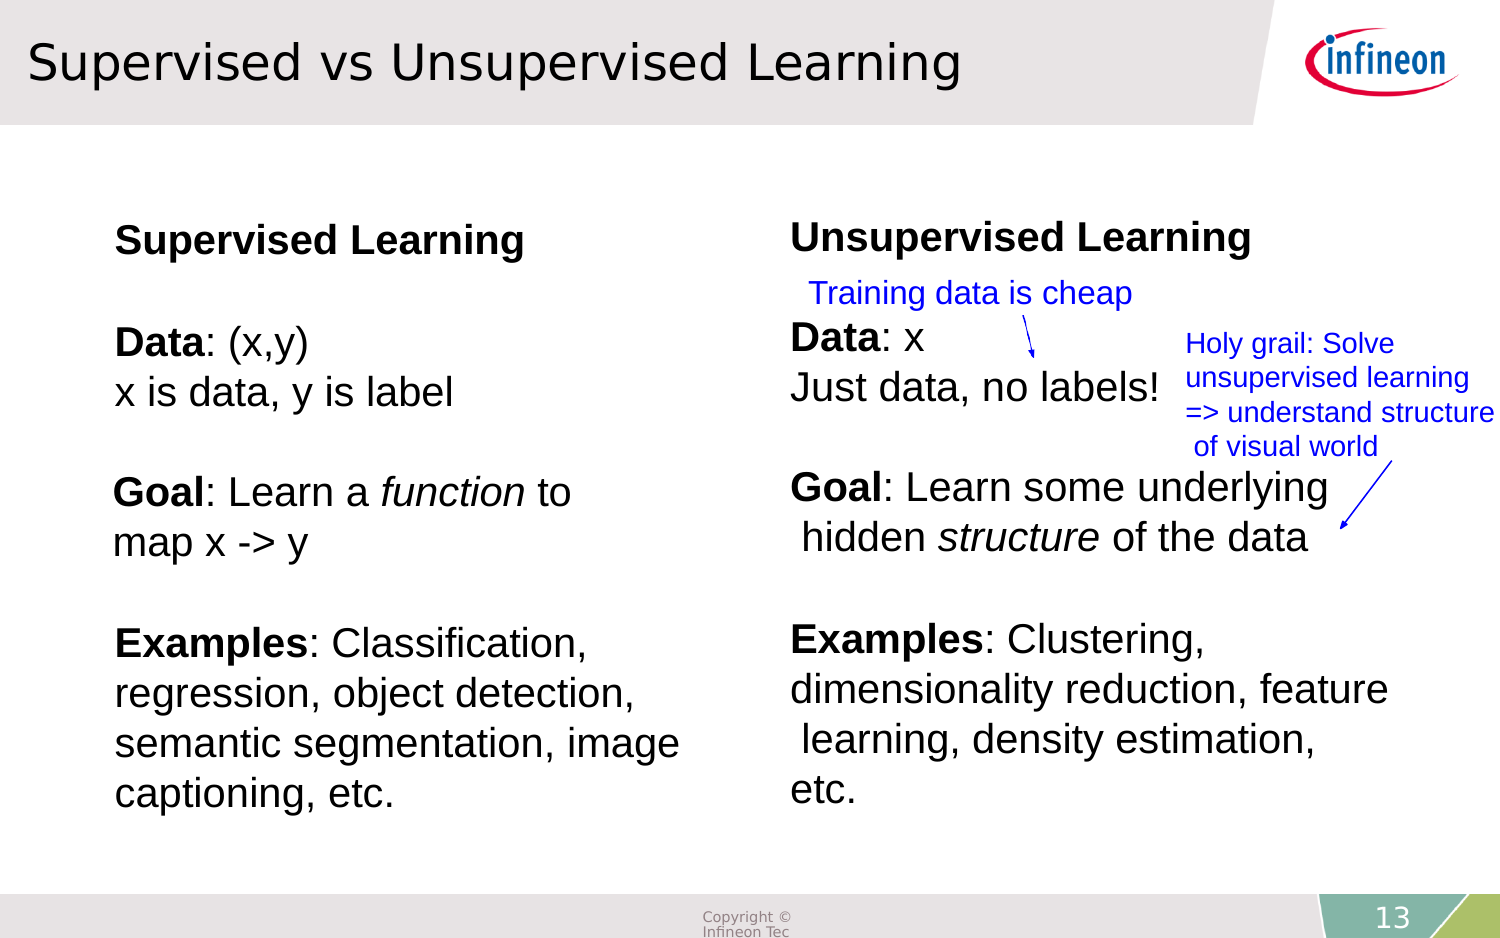

Supervised vs Unsupervised Learning
Unsupervised Learning
Training data is cheap
Supervised Learning

Data: (x,y)
x is data, y is label

Goal: Learn a function to
map x -> y

Examples: Classification,  regression, object detection,  semantic segmentation, image  captioning, etc.

Data: x
Just data, no labels!

Holy grail: Solve  unsupervised learning
=> understand structure  of visual world
Goal: Learn some underlying  hidden structure of the data

Examples: Clustering,  dimensionality reduction, feature  learning, density estimation, etc.

Lecture 13 -
Copyright © Infineon Technologies AG 2018. All rights reserved.
13